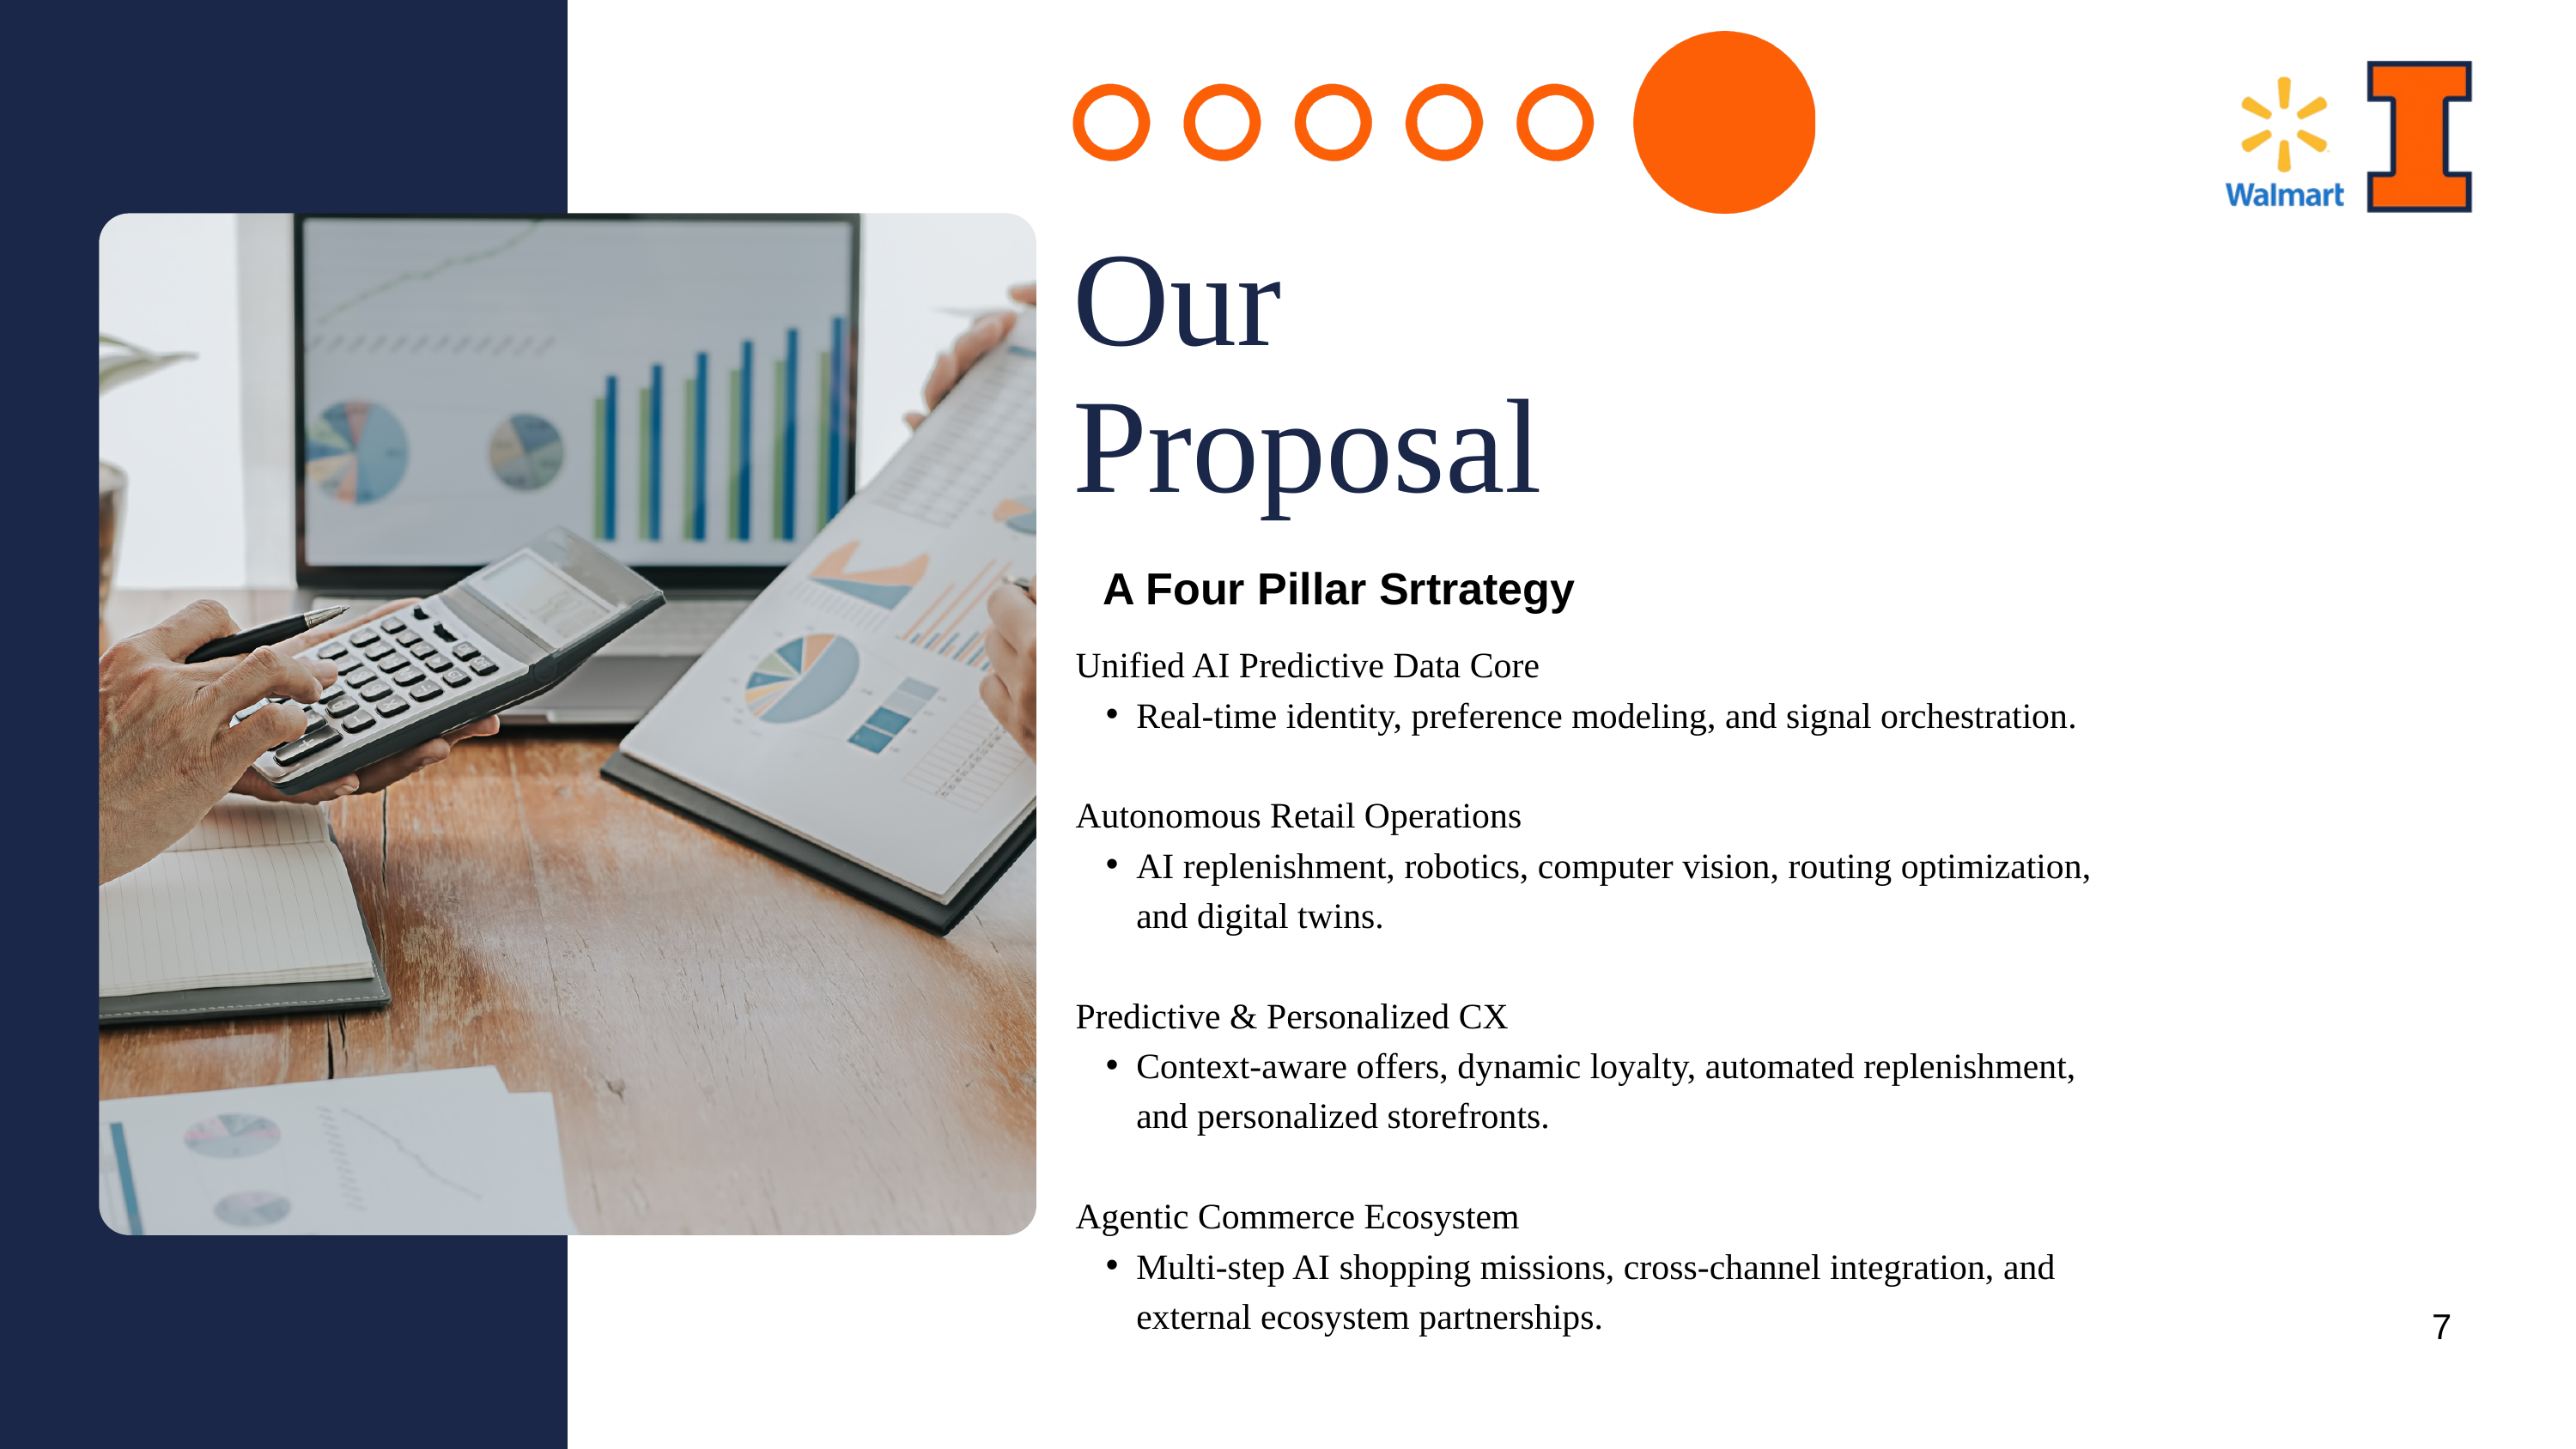

Our
Proposal
A Four Pillar Srtrategy
Unified AI Predictive Data Core
Real-time identity, preference modeling, and signal orchestration.

Autonomous Retail Operations
AI replenishment, robotics, computer vision, routing optimization, and digital twins.

Predictive & Personalized CX
Context-aware offers, dynamic loyalty, automated replenishment, and personalized storefronts.

Agentic Commerce Ecosystem
Multi-step AI shopping missions, cross-channel integration, and external ecosystem partnerships.
7